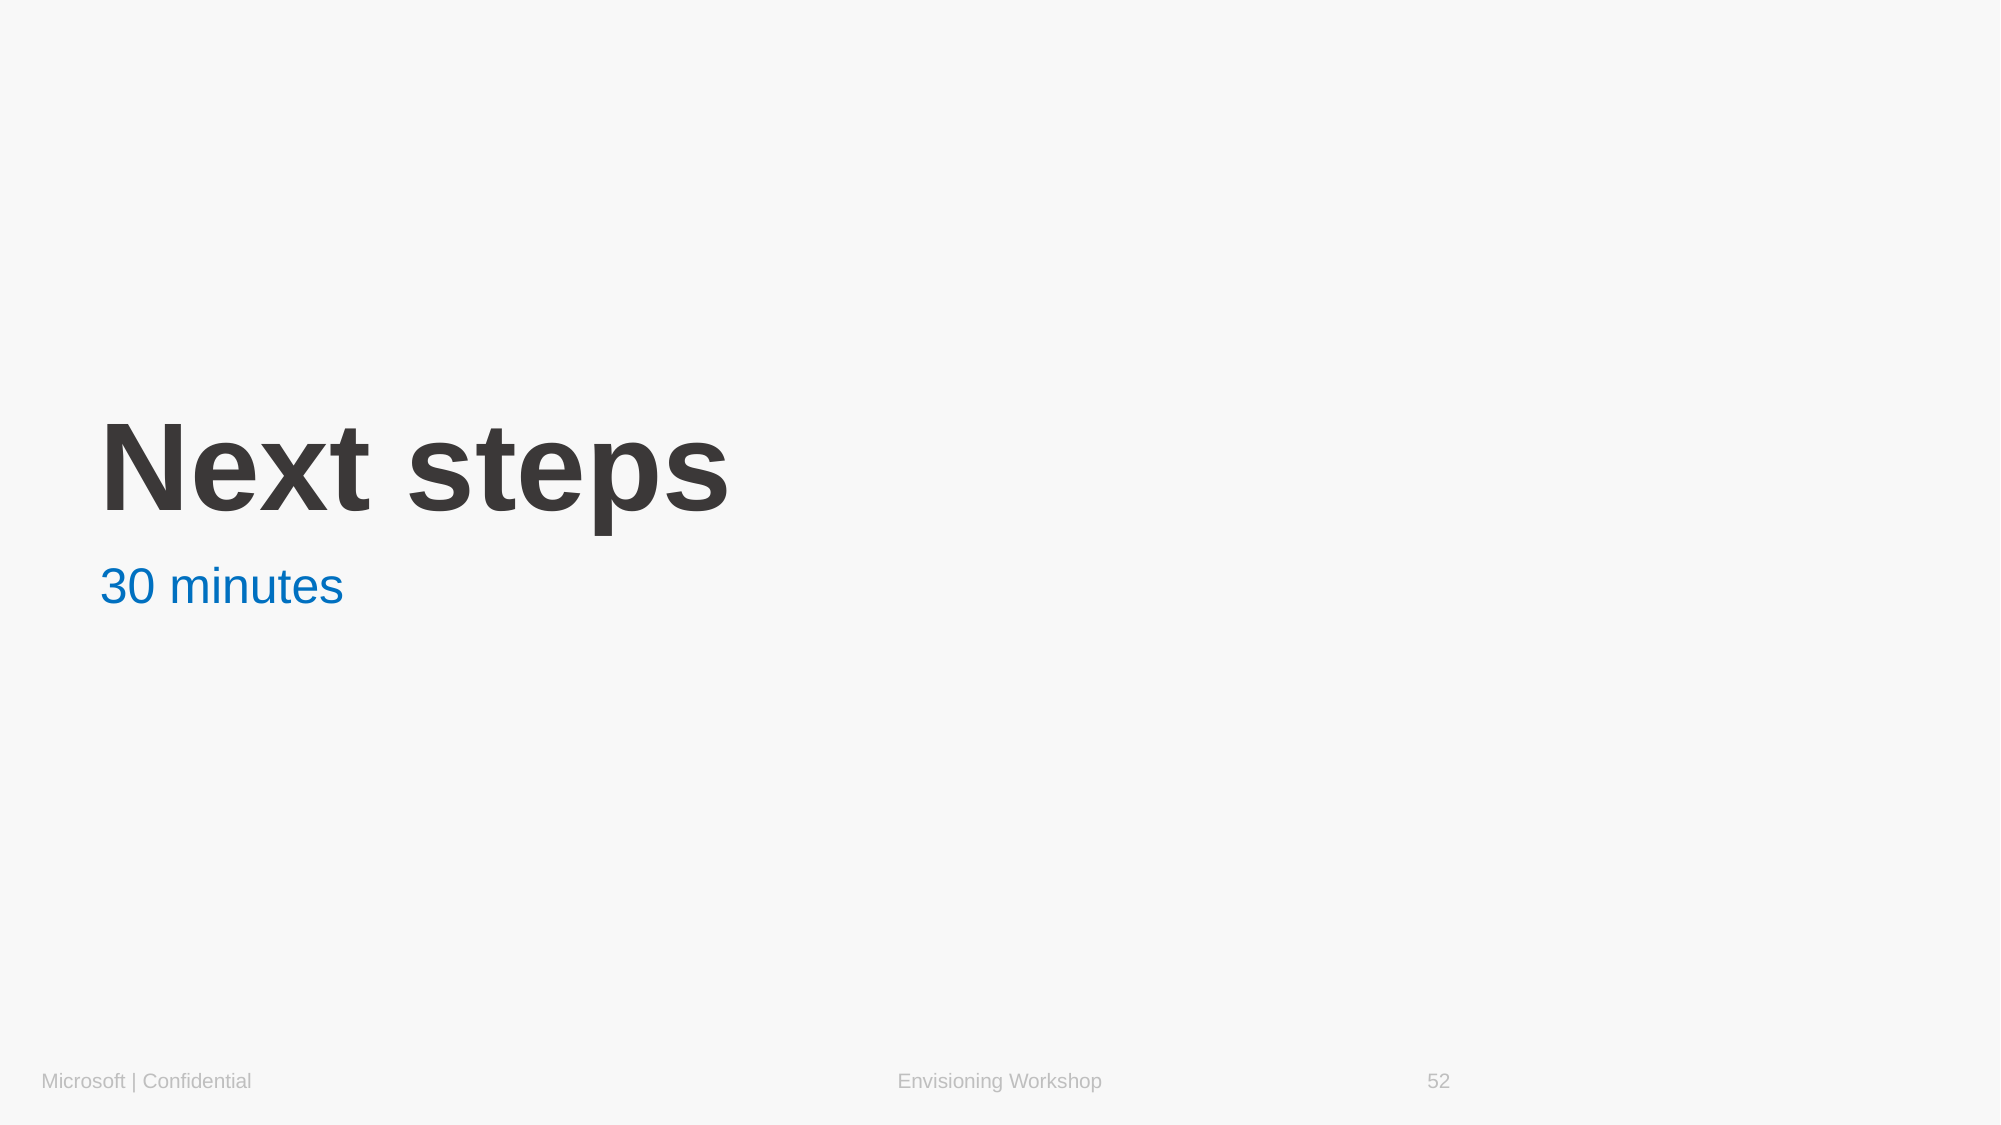

Next steps
30 minutes

Microsoft | Confidential
Envisioning Workshop
52